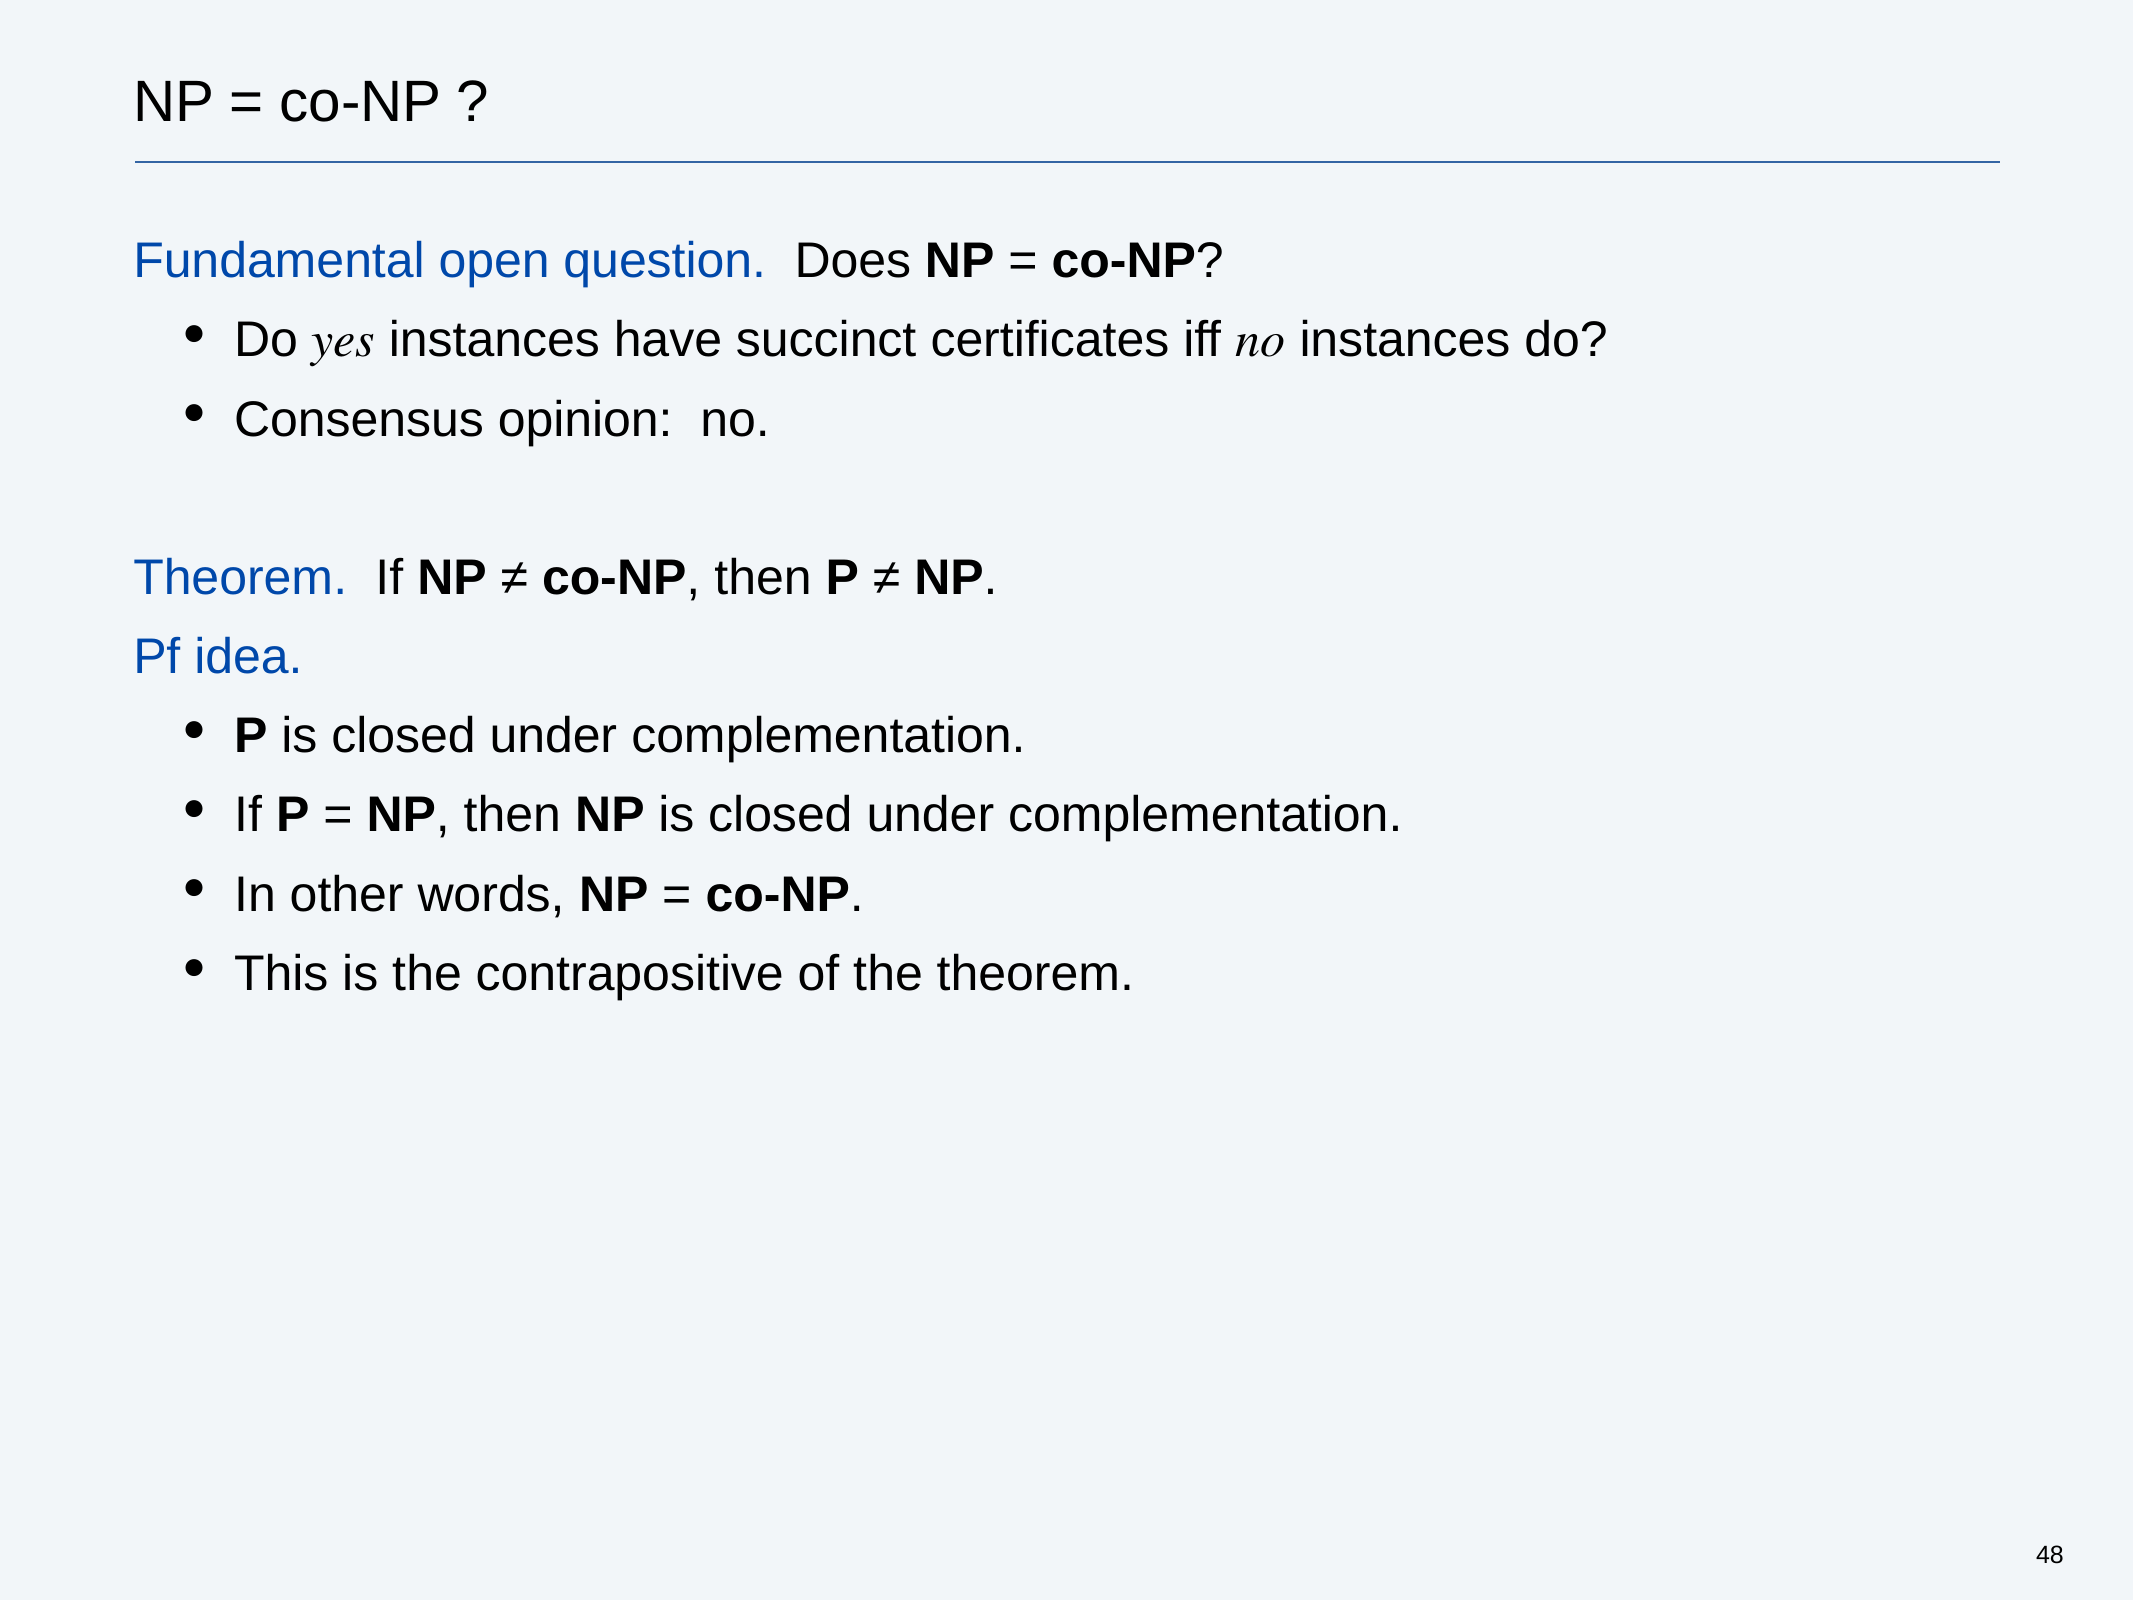

# NP = co-NP ?
Fundamental open question.  Does NP = co-NP?
Do yes instances have succinct certificates iff no instances do?
Consensus opinion:  no.
Theorem.  If NP ≠ co-NP, then P ≠ NP.
Pf idea.
P is closed under complementation.
If P = NP, then NP is closed under complementation.
In other words, NP = co-NP.
This is the contrapositive of the theorem.
48